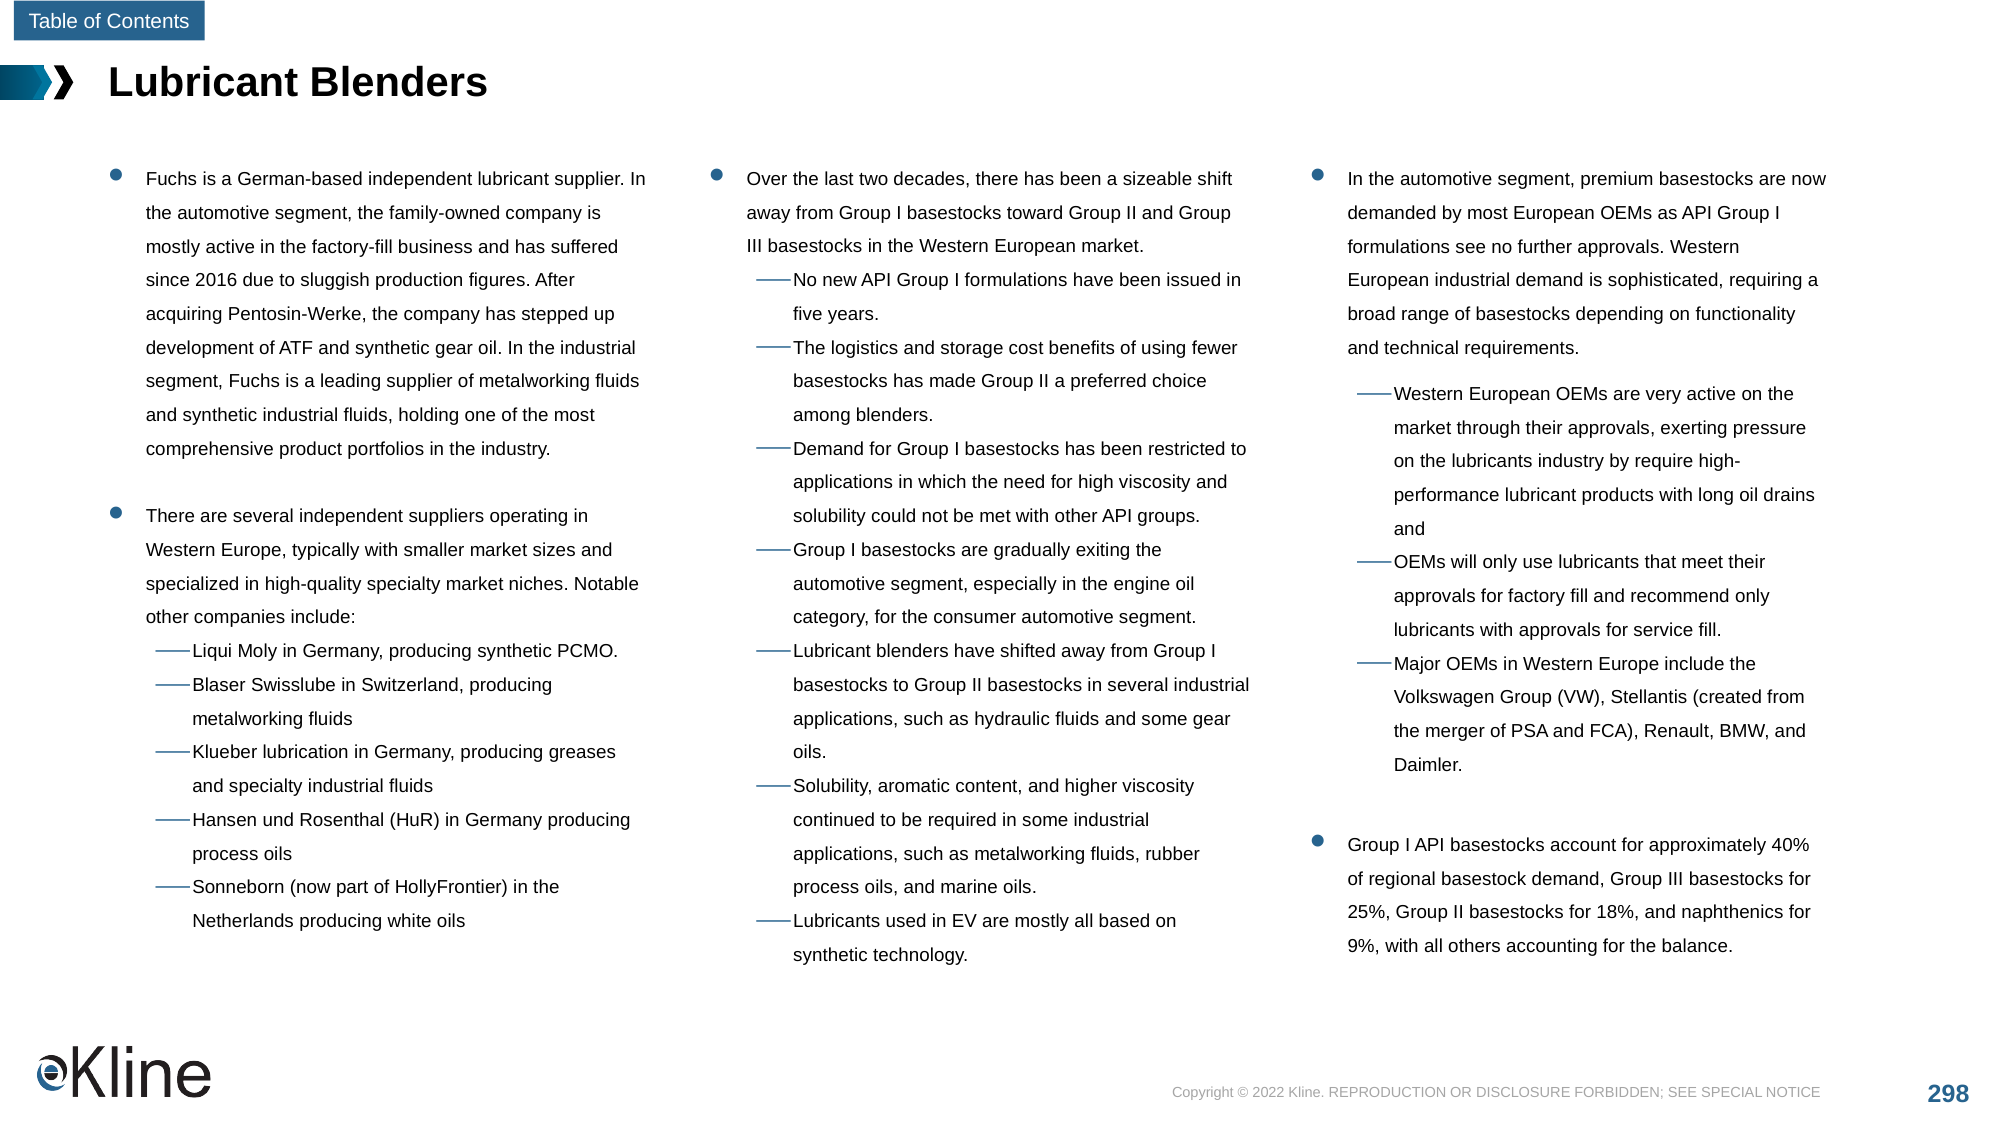

# Lubricant Blenders
Fuchs is a German-based independent lubricant supplier. In the automotive segment, the family-owned company is mostly active in the factory-fill business and has suffered since 2016 due to sluggish production figures. After acquiring Pentosin-Werke, the company has stepped up development of ATF and synthetic gear oil. In the industrial segment, Fuchs is a leading supplier of metalworking fluids and synthetic industrial fluids, holding one of the most comprehensive product portfolios in the industry.

There are several independent suppliers operating in Western Europe, typically with smaller market sizes and specialized in high-quality specialty market niches. Notable other companies include:
Liqui Moly in Germany, producing synthetic PCMO.
Blaser Swisslube in Switzerland, producing metalworking fluids
Klueber lubrication in Germany, producing greases and specialty industrial fluids
Hansen und Rosenthal (HuR) in Germany producing process oils
Sonneborn (now part of HollyFrontier) in the Netherlands producing white oils
Over the last two decades, there has been a sizeable shift away from Group I basestocks toward Group II and Group III basestocks in the Western European market.
No new API Group I formulations have been issued in five years.
The logistics and storage cost benefits of using fewer basestocks has made Group II a preferred choice among blenders.
Demand for Group I basestocks has been restricted to applications in which the need for high viscosity and solubility could not be met with other API groups.
Group I basestocks are gradually exiting the automotive segment, especially in the engine oil category, for the consumer automotive segment.
Lubricant blenders have shifted away from Group I basestocks to Group II basestocks in several industrial applications, such as hydraulic fluids and some gear oils.
Solubility, aromatic content, and higher viscosity continued to be required in some industrial applications, such as metalworking fluids, rubber process oils, and marine oils.
Lubricants used in EV are mostly all based on synthetic technology.
In the automotive segment, premium basestocks are now demanded by most European OEMs as API Group I formulations see no further approvals. Western European industrial demand is sophisticated, requiring a broad range of basestocks depending on functionality and technical requirements.
Western European OEMs are very active on the market through their approvals, exerting pressure on the lubricants industry by require high-performance lubricant products with long oil drains and
OEMs will only use lubricants that meet their approvals for factory fill and recommend only lubricants with approvals for service fill.
Major OEMs in Western Europe include the Volkswagen Group (VW), Stellantis (created from the merger of PSA and FCA), Renault, BMW, and Daimler.

Group I API basestocks account for approximately 40% of regional basestock demand, Group III basestocks for 25%, Group II basestocks for 18%, and naphthenics for 9%, with all others accounting for the balance.